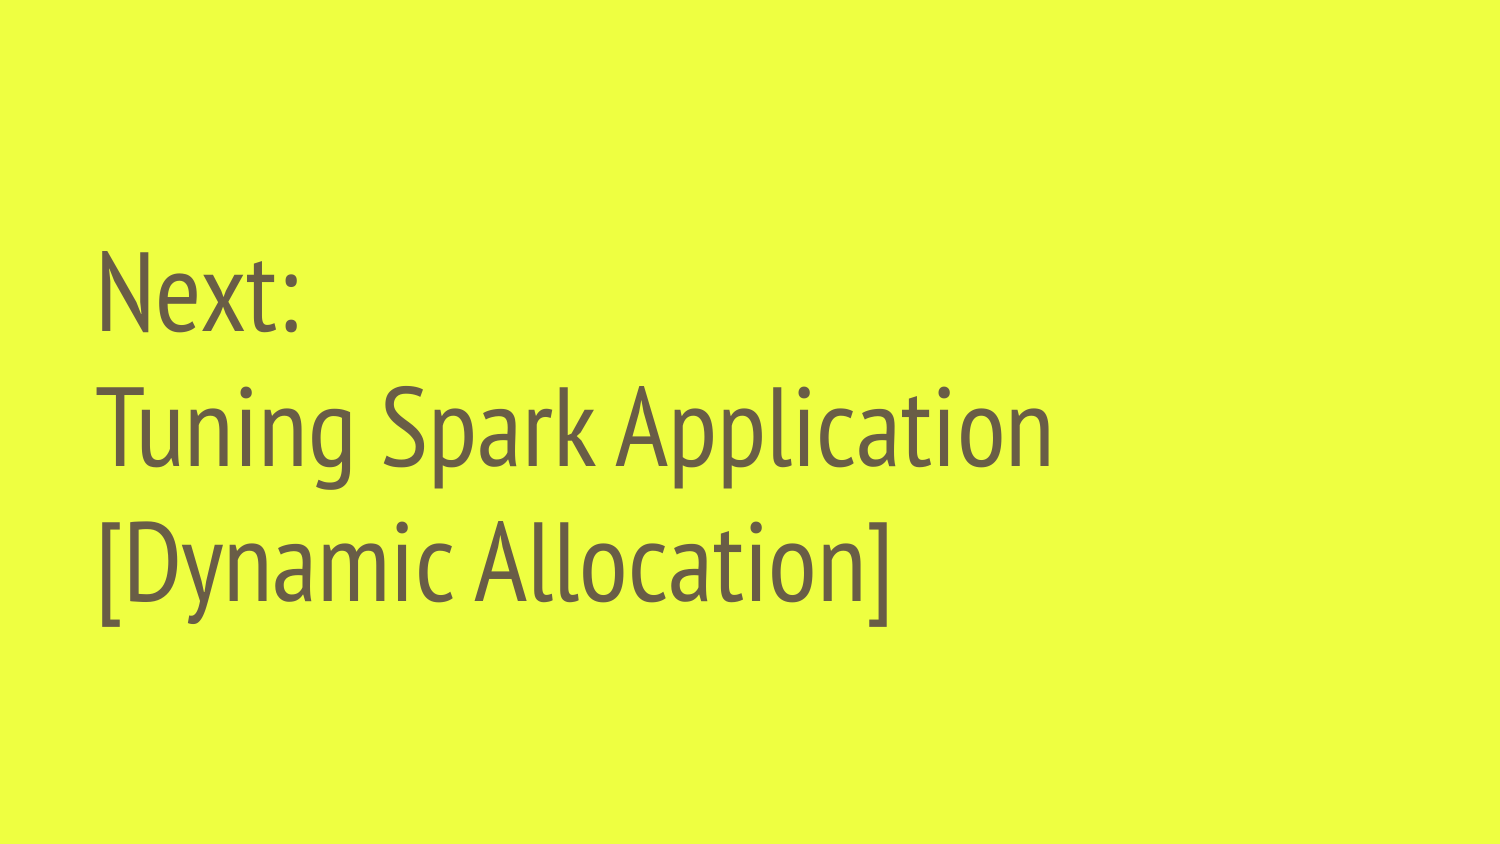

# Next:
Tuning Spark Application
[Dynamic Allocation]